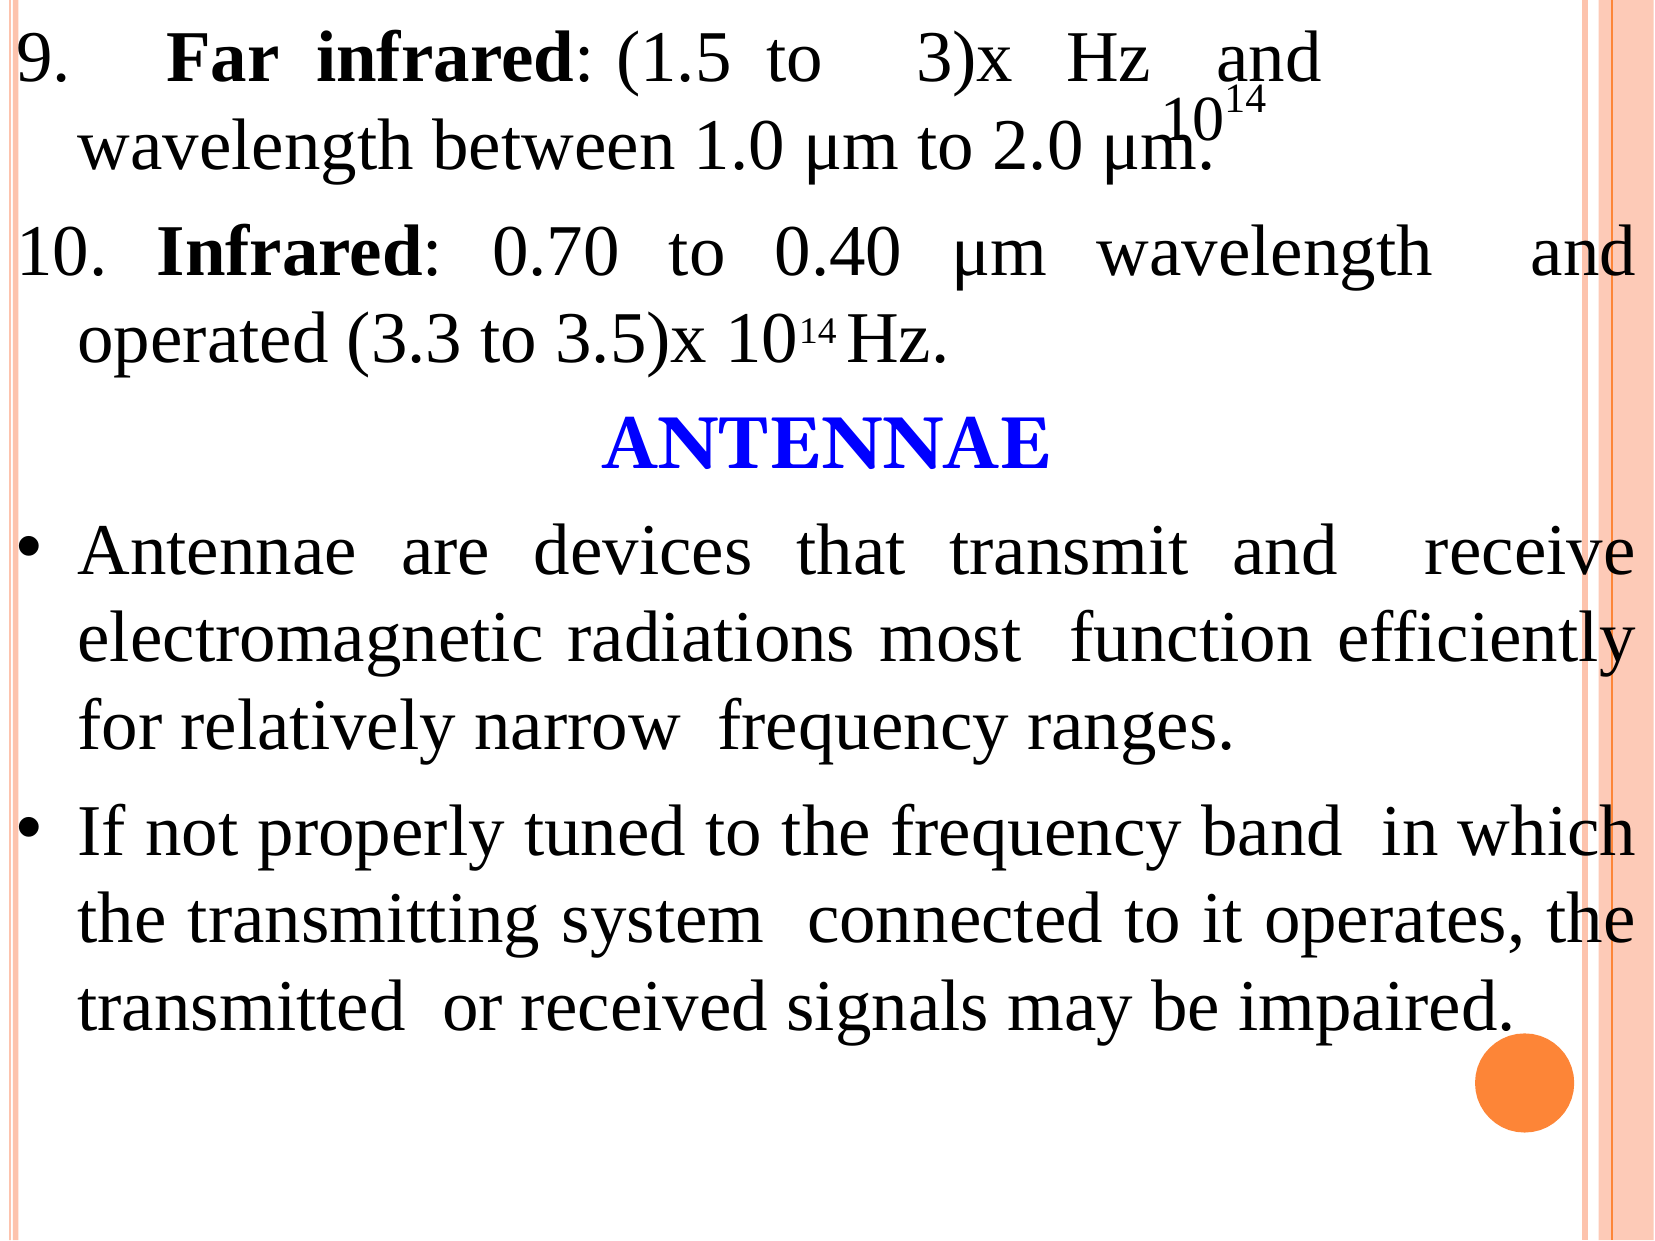

1014
9.	Far	infrared:	(1.5	to	3)x	Hz	and
wavelength between 1.0 μm to 2.0 μm.
10. Infrared: 0.70 to 0.40 μm wavelength  and operated (3.3 to 3.5)x 1014 Hz.
ANTENNAE
Antennae are devices that transmit and  receive electromagnetic radiations most  function efficiently for relatively narrow  frequency ranges.
If not properly tuned to the frequency band  in which the transmitting system  connected to it operates, the transmitted  or received signals may be impaired.